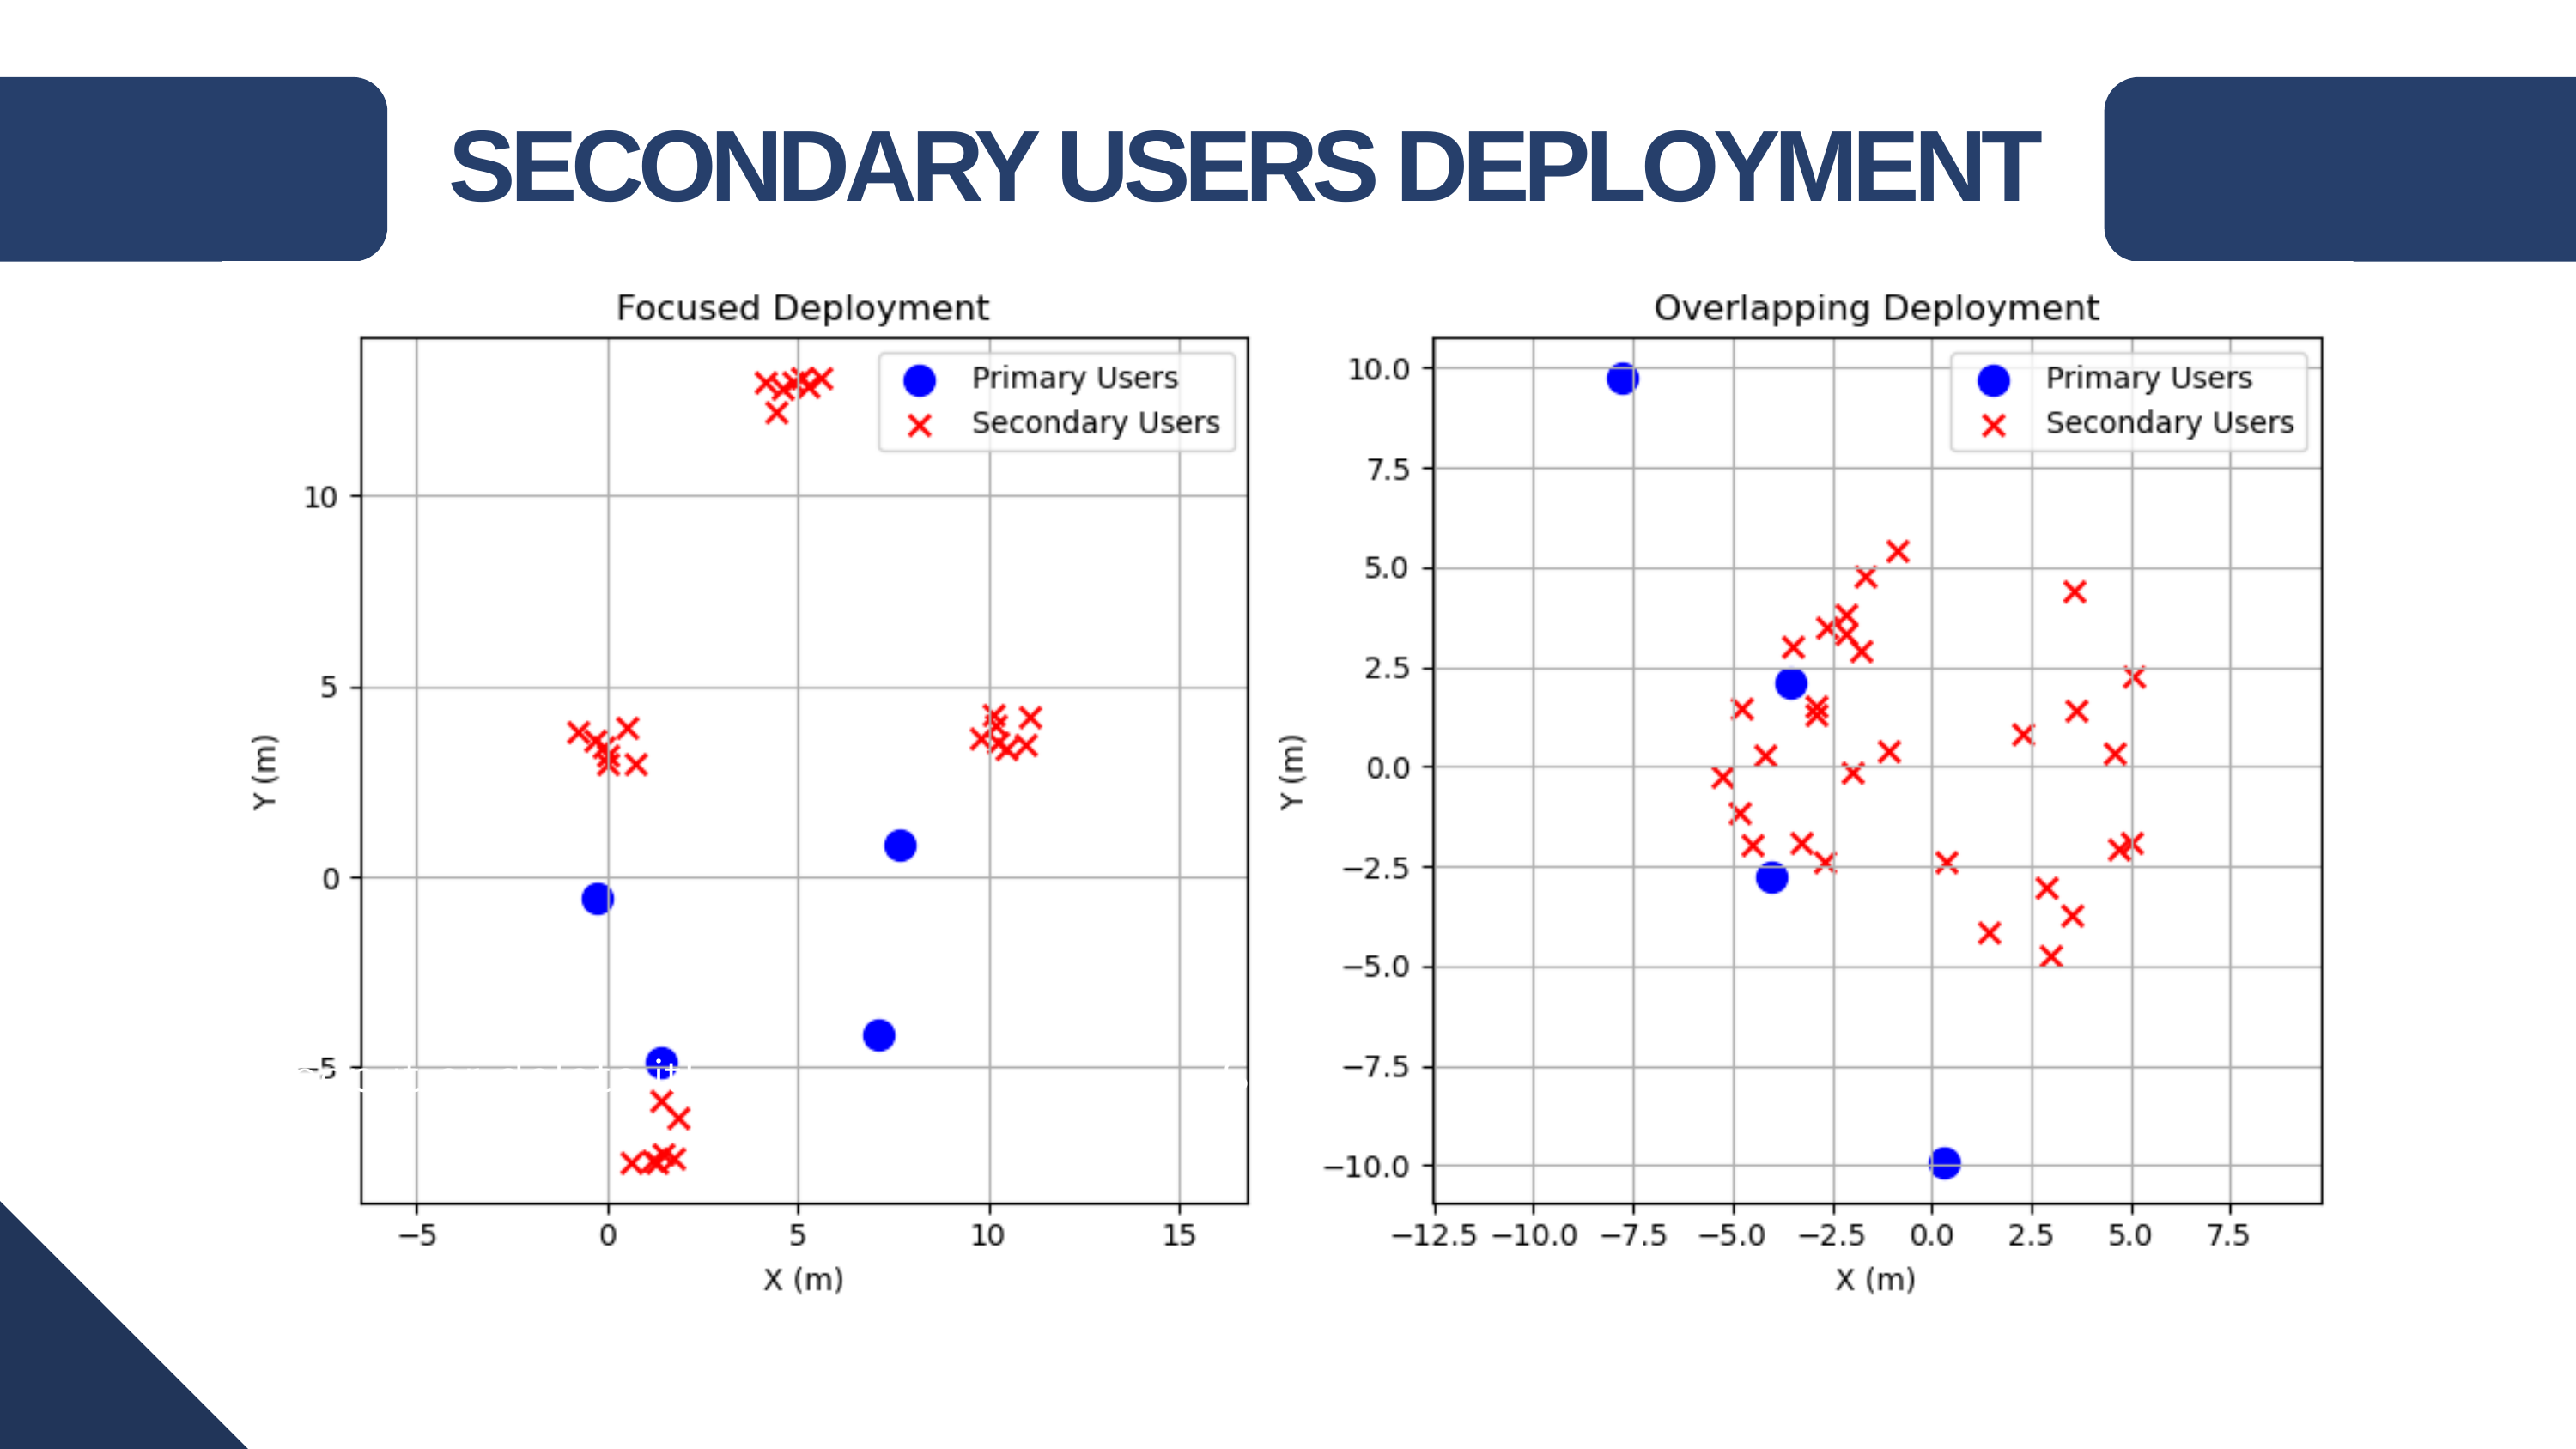

SECONDARY USERS DEPLOYMENT

Keep it or delete it!
Same